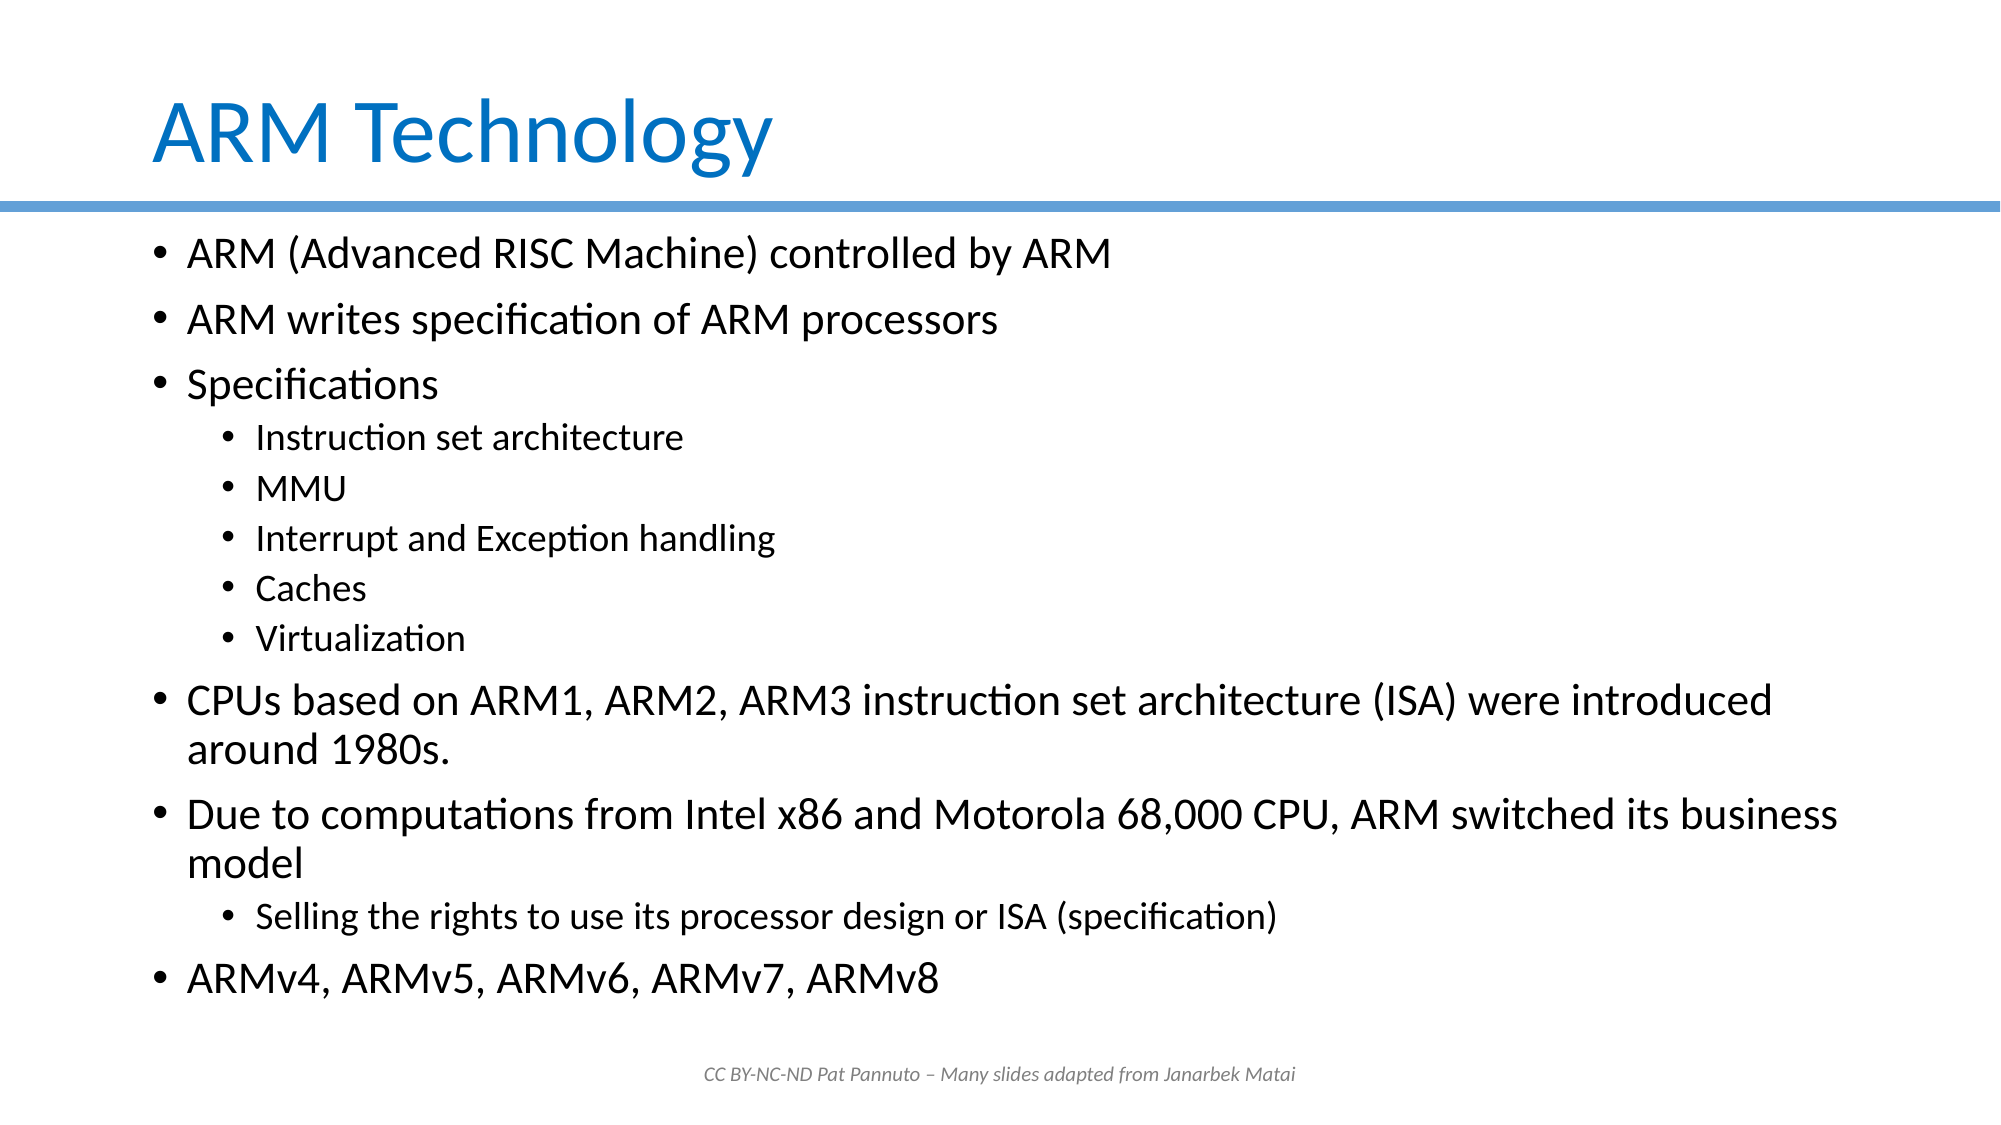

# ARM Technology
ARM (Advanced RISC Machine) controlled by ARM
ARM writes specification of ARM processors
Specifications
Instruction set architecture
MMU
Interrupt and Exception handling
Caches
Virtualization
CPUs based on ARM1, ARM2, ARM3 instruction set architecture (ISA) were introduced around 1980s.
Due to computations from Intel x86 and Motorola 68,000 CPU, ARM switched its business model
Selling the rights to use its processor design or ISA (specification)
ARMv4, ARMv5, ARMv6, ARMv7, ARMv8

CC BY-NC-ND Pat Pannuto – Many slides adapted from Janarbek Matai